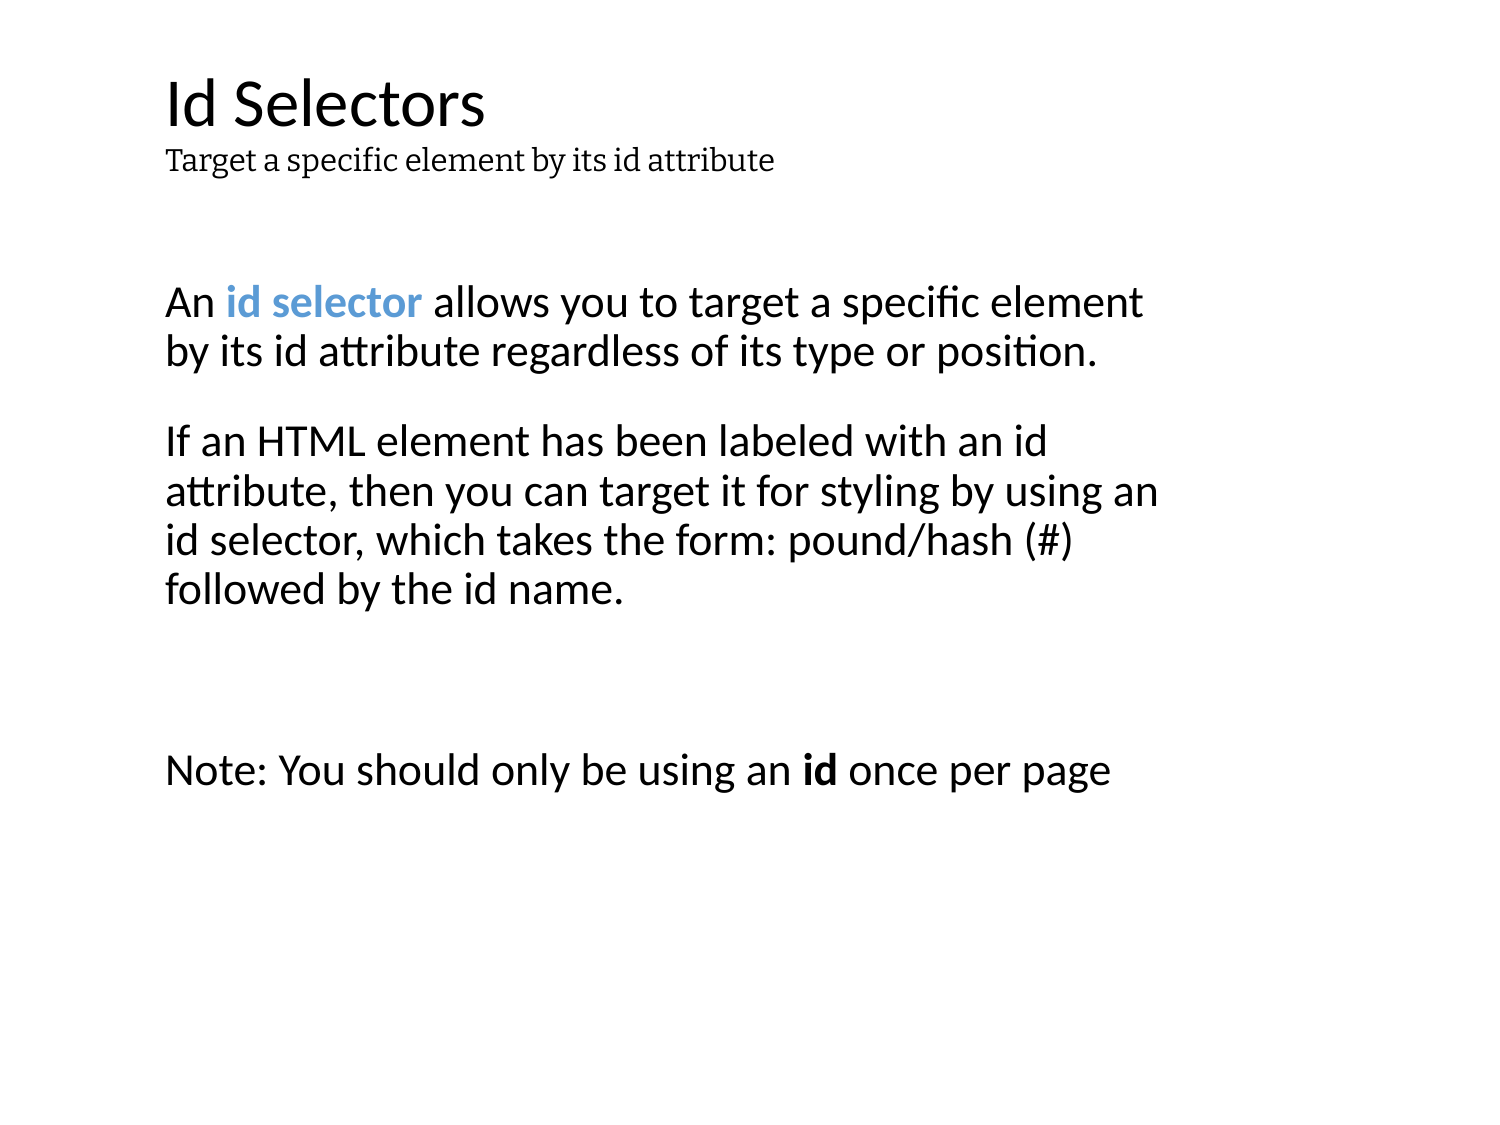

# Id Selectors
Target a specific element by its id attribute
An id selector allows you to target a specific element by its id attribute regardless of its type or position.
If an HTML element has been labeled with an id attribute, then you can target it for styling by using an id selector, which takes the form: pound/hash (#) followed by the id name.

Note: You should only be using an id once per page
30